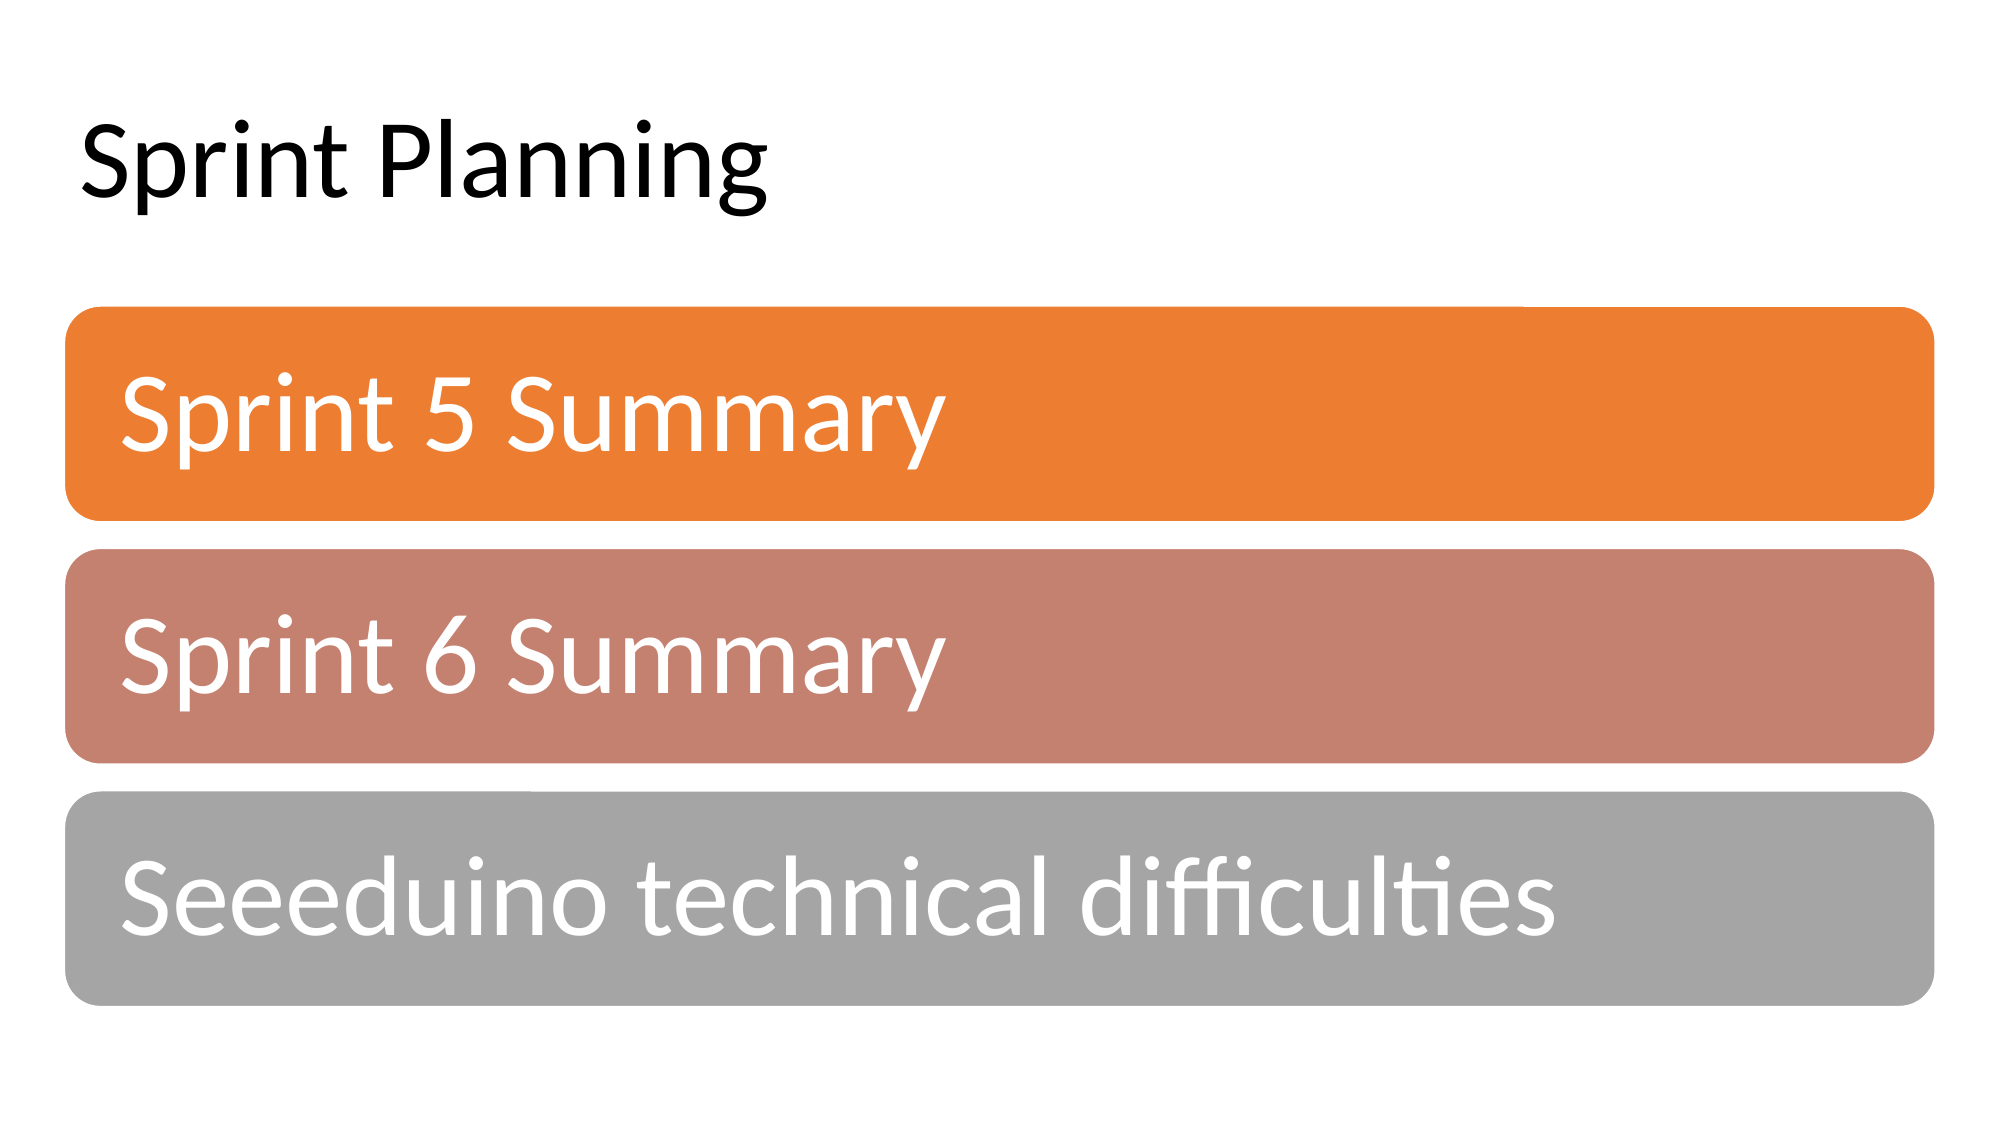

# Sprint Planning
Sprint 5 Summary
Sprint 6 Summary
Seeeduino technical difficulties